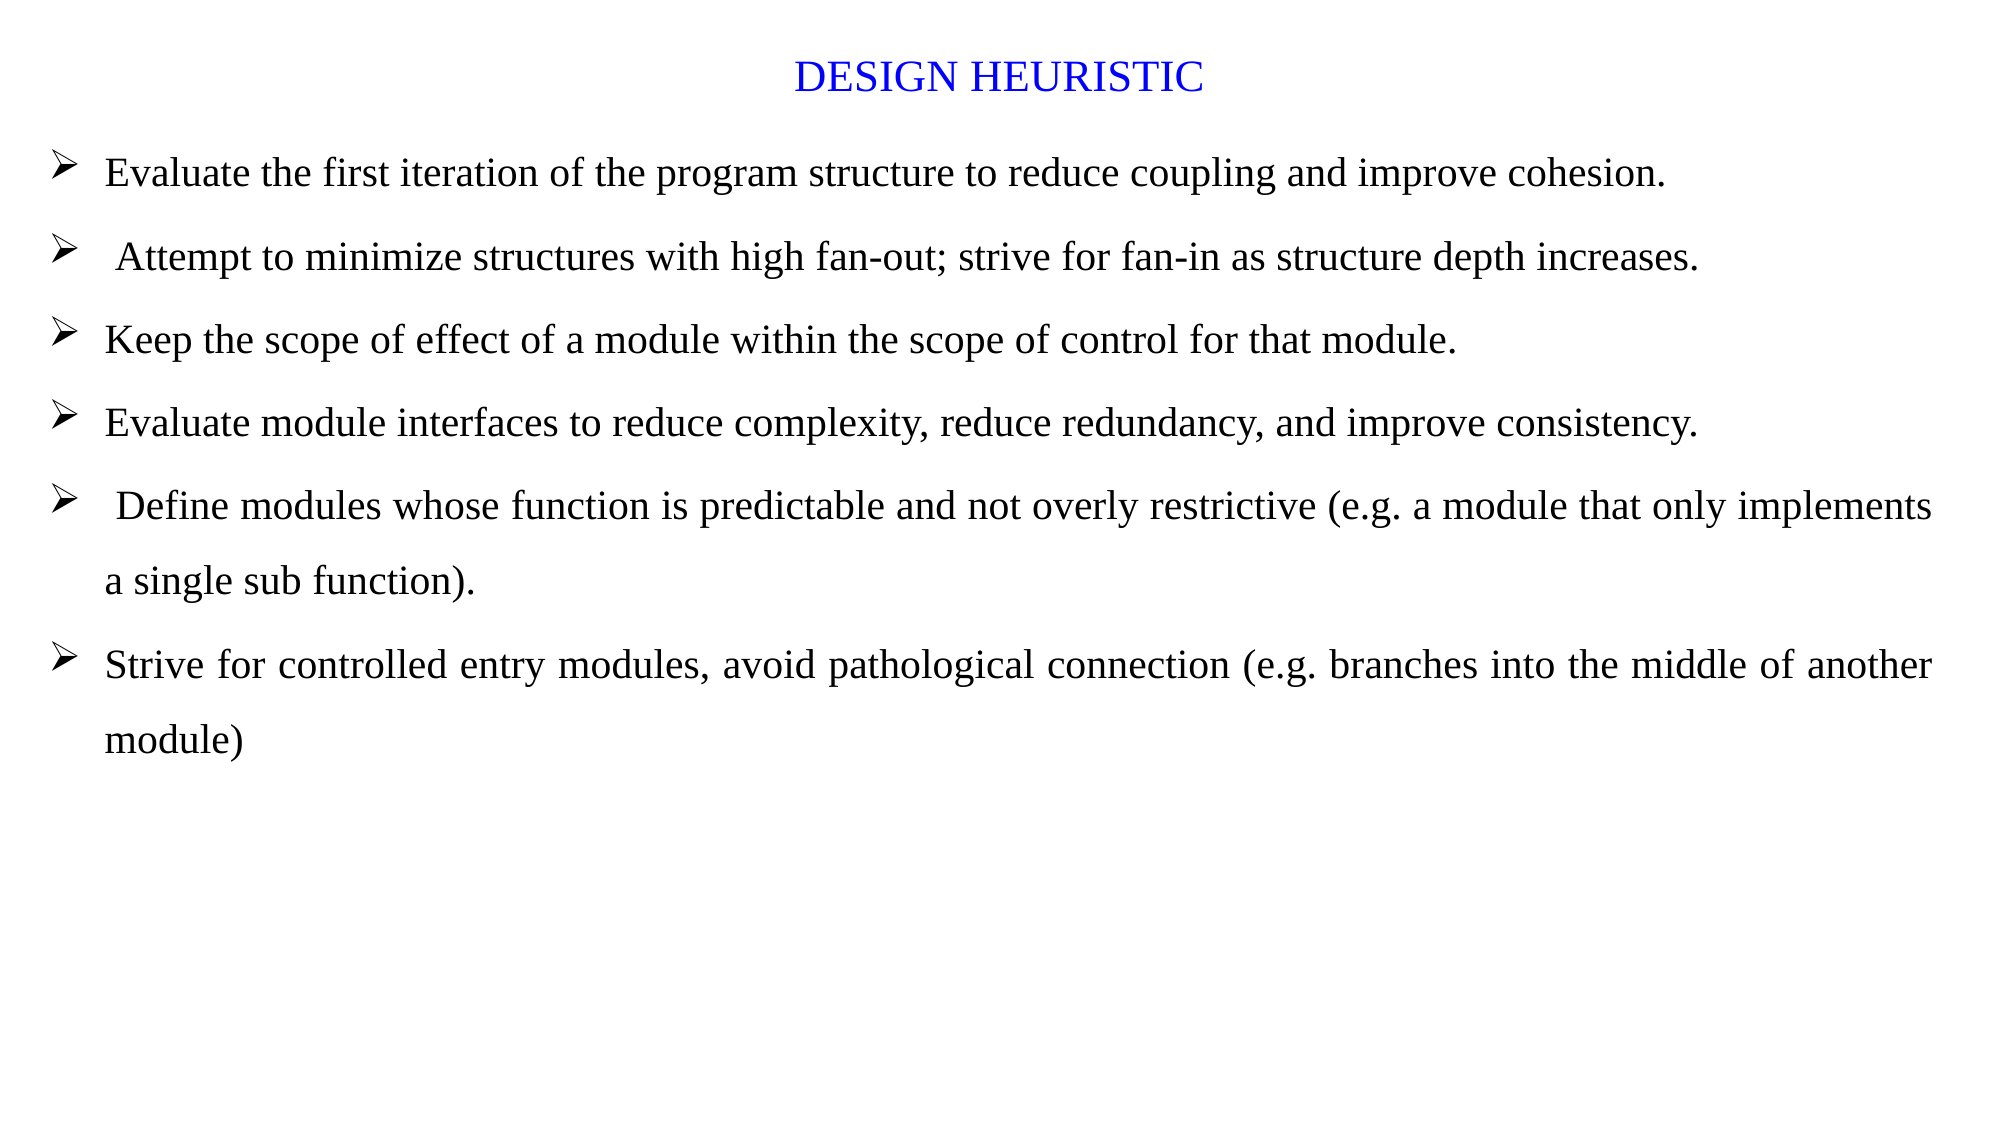

# DESIGN HEURISTIC
Evaluate the first iteration of the program structure to reduce coupling and improve cohesion.
 Attempt to minimize structures with high fan-out; strive for fan-in as structure depth increases.
Keep the scope of effect of a module within the scope of control for that module.
Evaluate module interfaces to reduce complexity, reduce redundancy, and improve consistency.
 Define modules whose function is predictable and not overly restrictive (e.g. a module that only implements a single sub function).
Strive for controlled entry modules, avoid pathological connection (e.g. branches into the middle of another module)